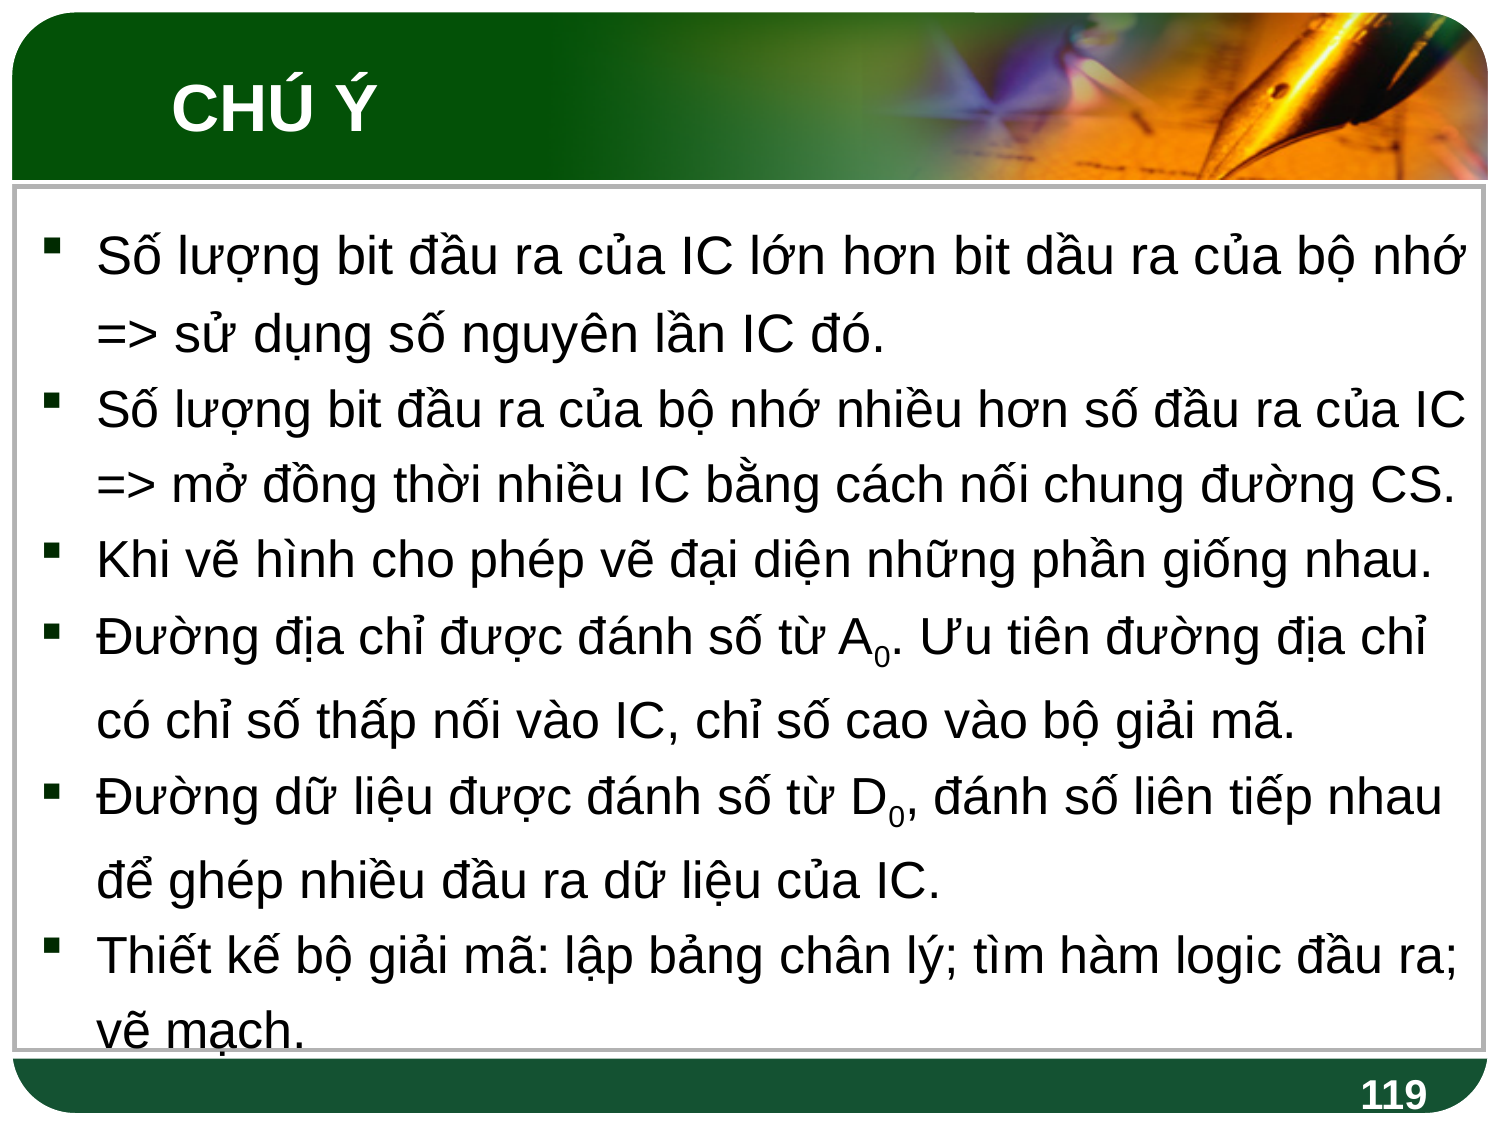

CHÚ Ý
Số lượng bit đầu ra của IC lớn hơn bit dầu ra của bộ nhớ => sử dụng số nguyên lần IC đó.
Số lượng bit đầu ra của bộ nhớ nhiều hơn số đầu ra của IC => mở đồng thời nhiều IC bằng cách nối chung đường CS.
Khi vẽ hình cho phép vẽ đại diện những phần giống nhau.
Đường địa chỉ được đánh số từ A0. Ưu tiên đường địa chỉ có chỉ số thấp nối vào IC, chỉ số cao vào bộ giải mã.
Đường dữ liệu được đánh số từ D0, đánh số liên tiếp nhau để ghép nhiều đầu ra dữ liệu của IC.
Thiết kế bộ giải mã: lập bảng chân lý; tìm hàm logic đầu ra; vẽ mạch.